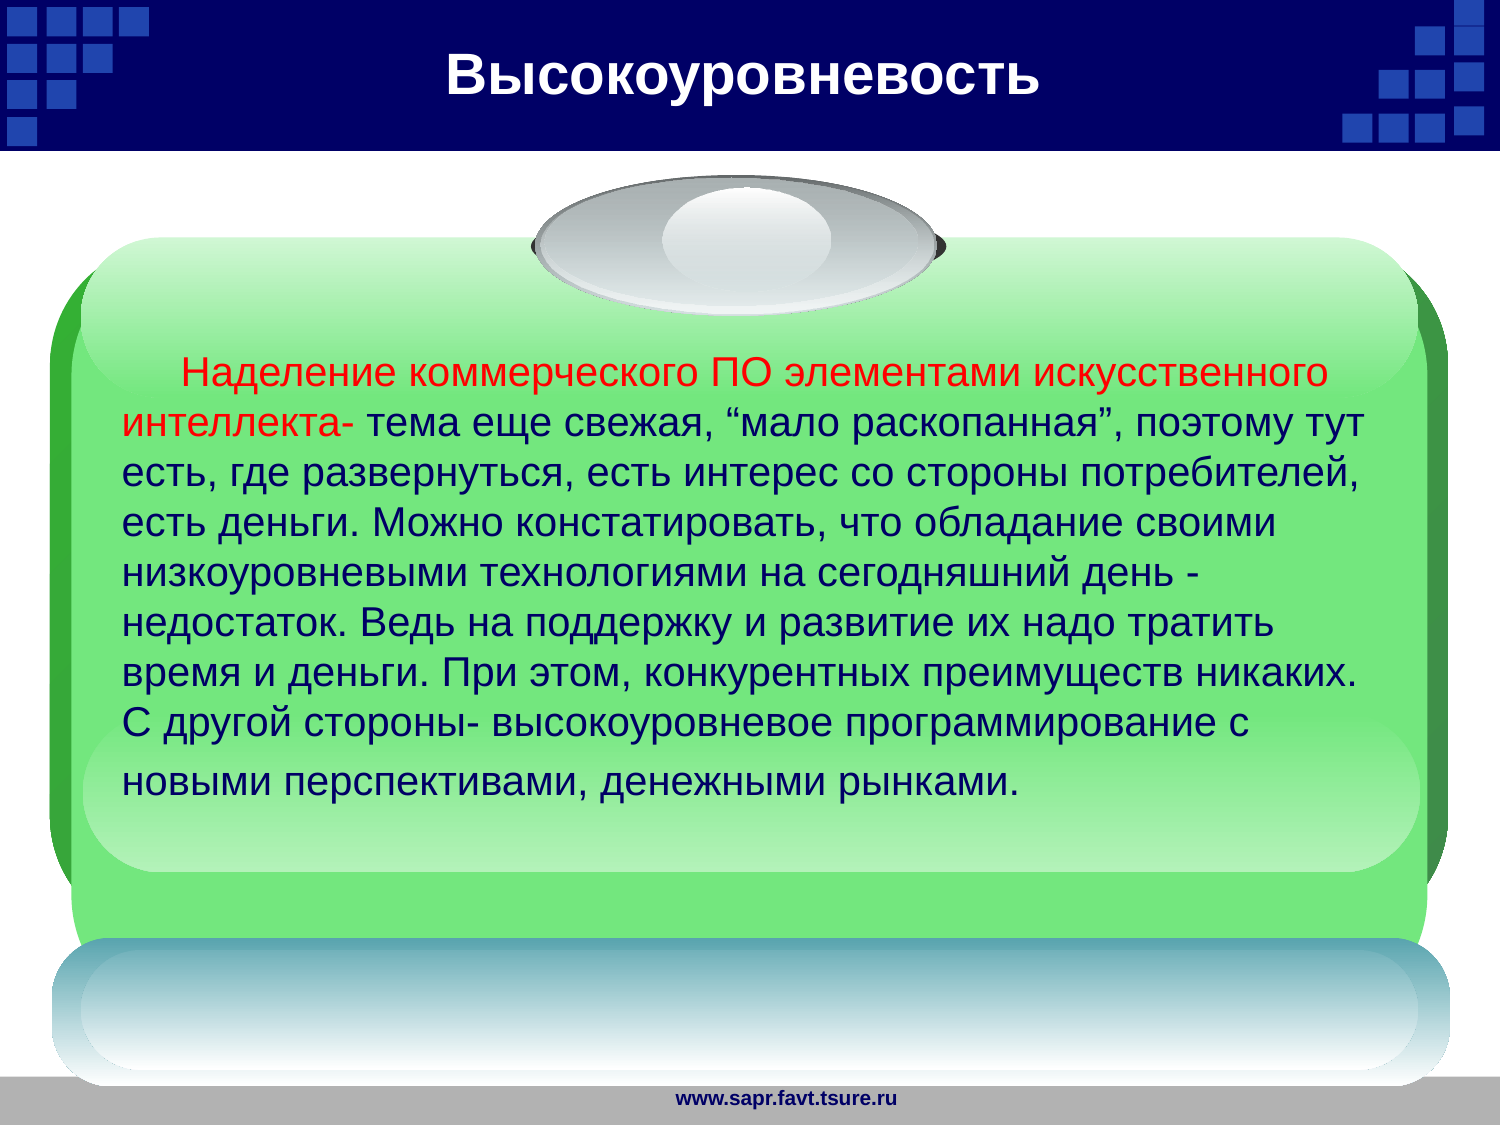

Высокоуровневость

         Наделение коммерческого ПО элементами искусственного интеллекта- тема еще свежая, “мало раскопанная”, поэтому тут есть, где развернуться, есть интерес со стороны потребителей, есть деньги. Можно констатировать, что обладание своими низкоуровневыми технологиями на сегодняшний день - недостаток. Ведь на поддержку и развитие их надо тратить время и деньги. При этом, конкурентных преимуществ никаких. С другой стороны- высокоуровневое программирование с новыми перспективами, денежными рынками.
www.sapr.favt.tsure.ru